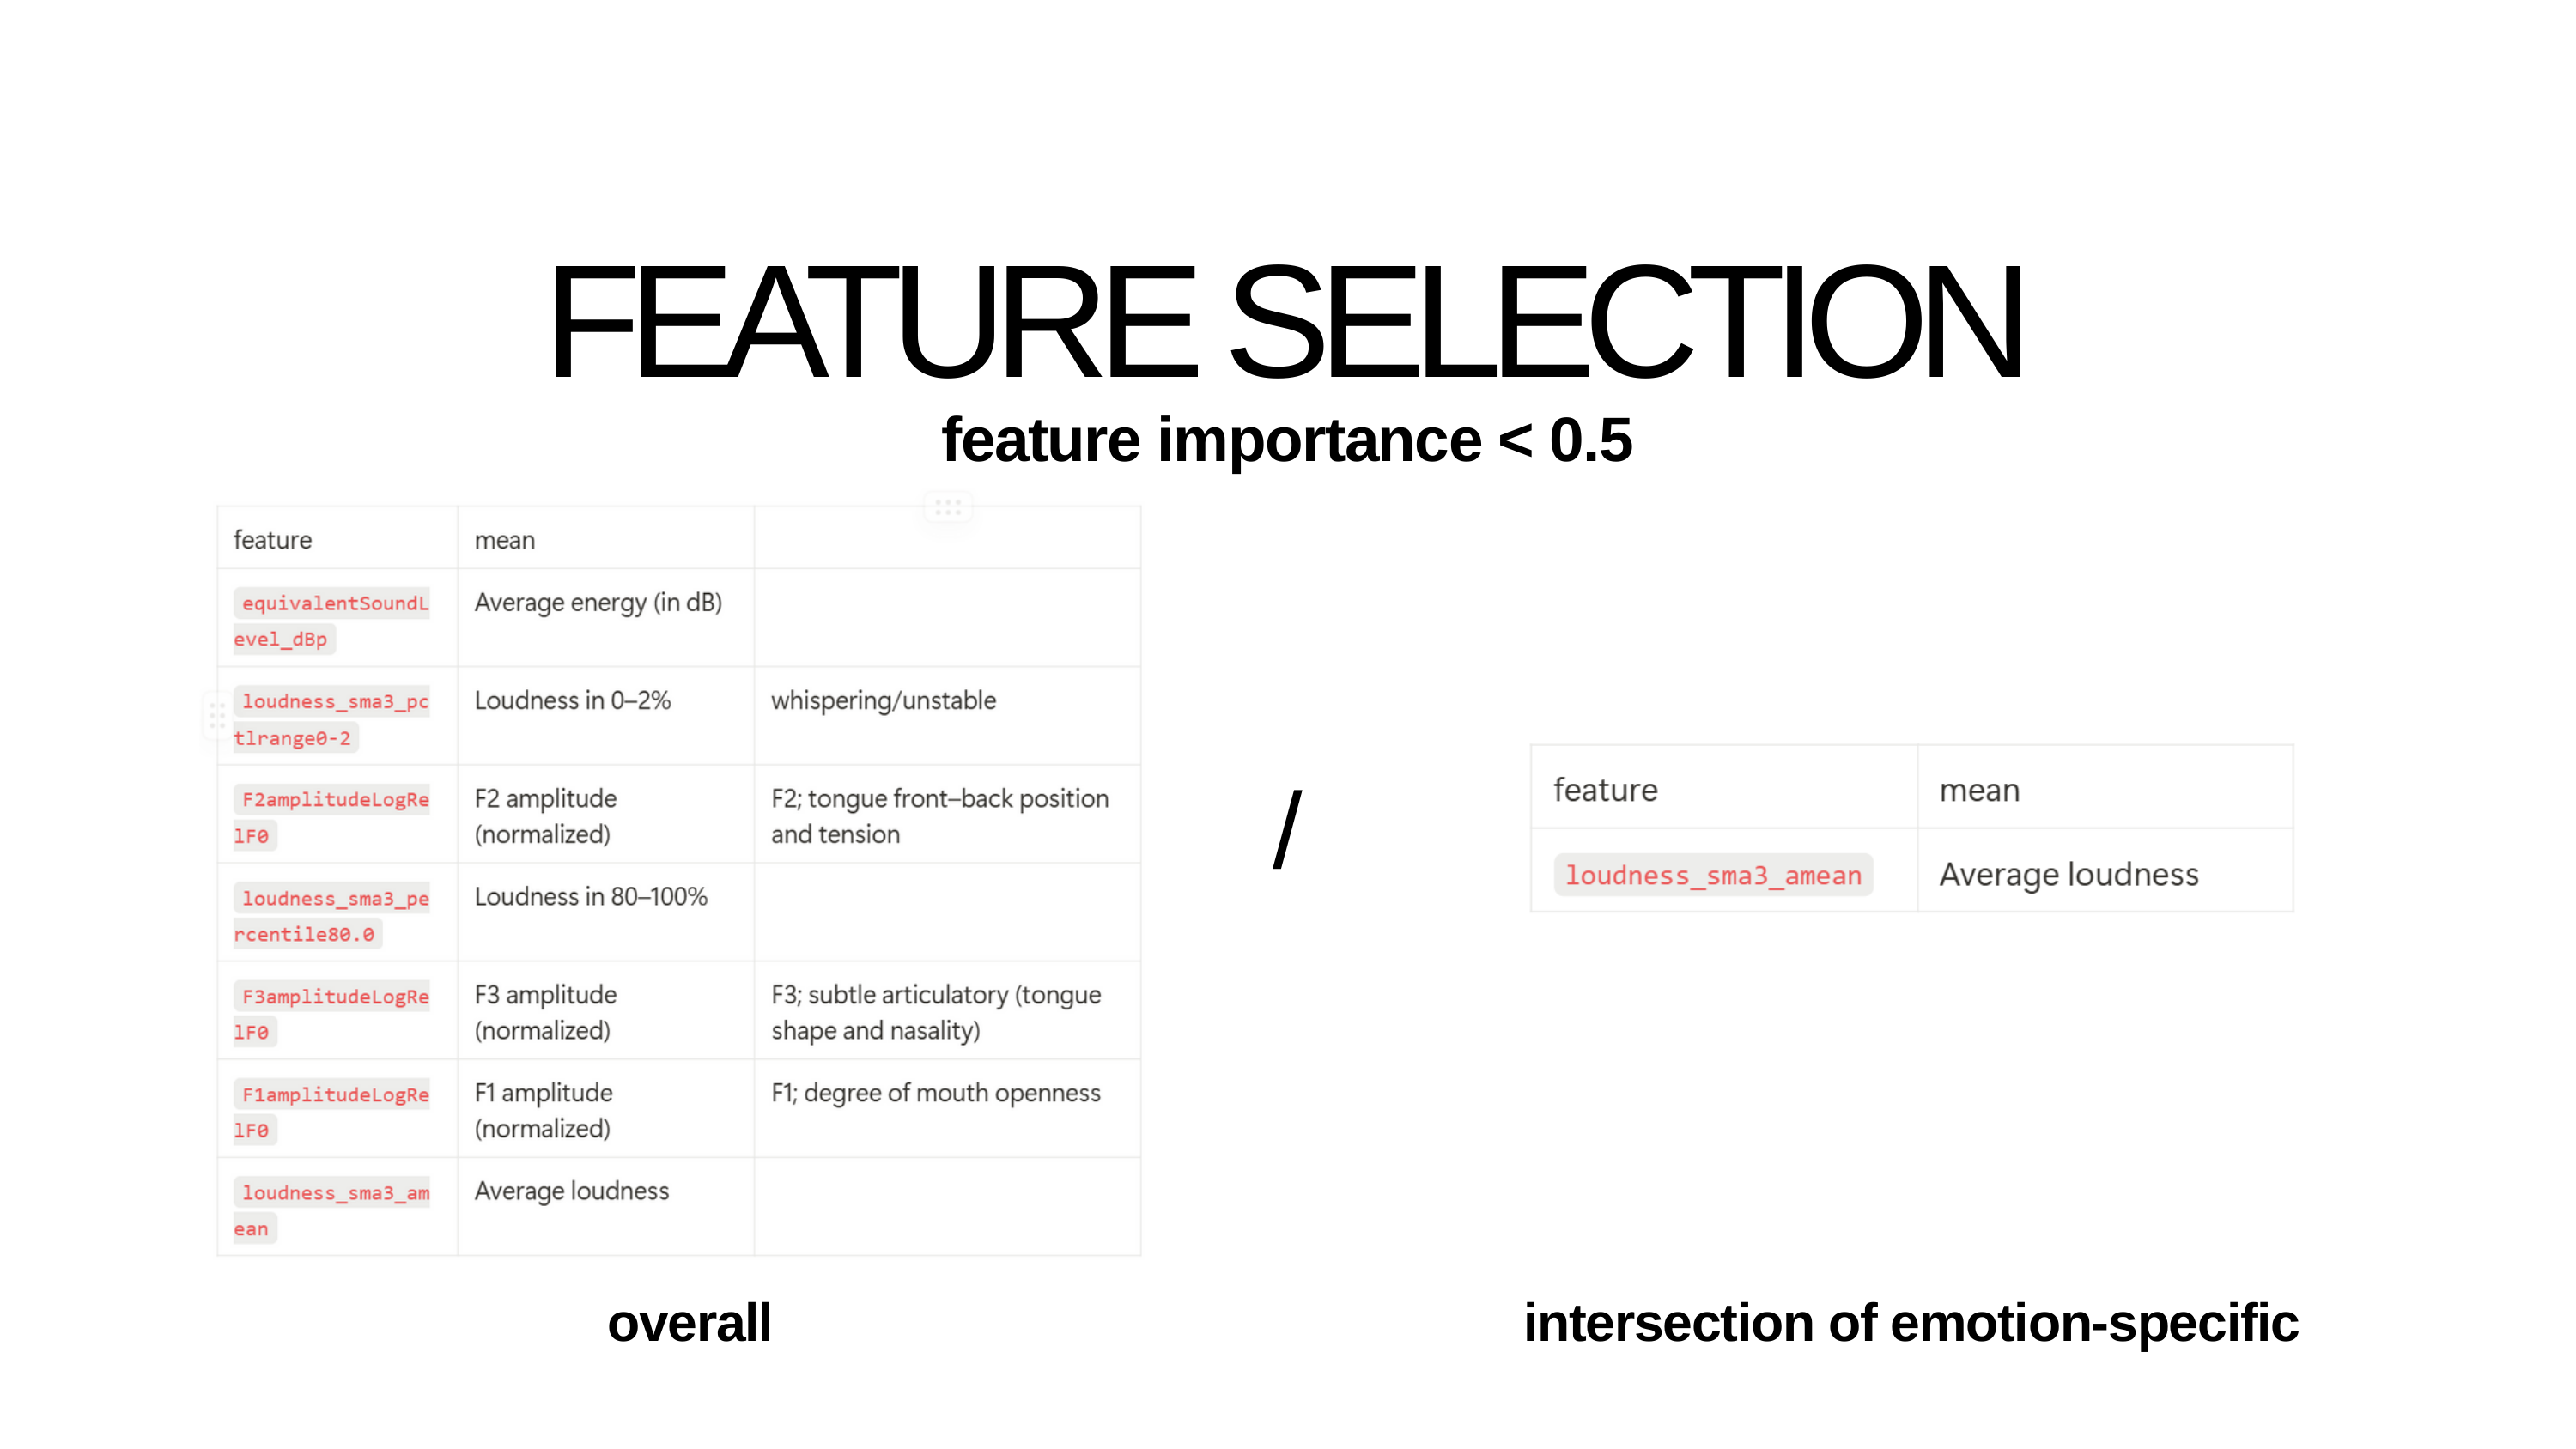

FEATURE SELECTION
feature importance < 0.5

/
overall
intersection of emotion-specific